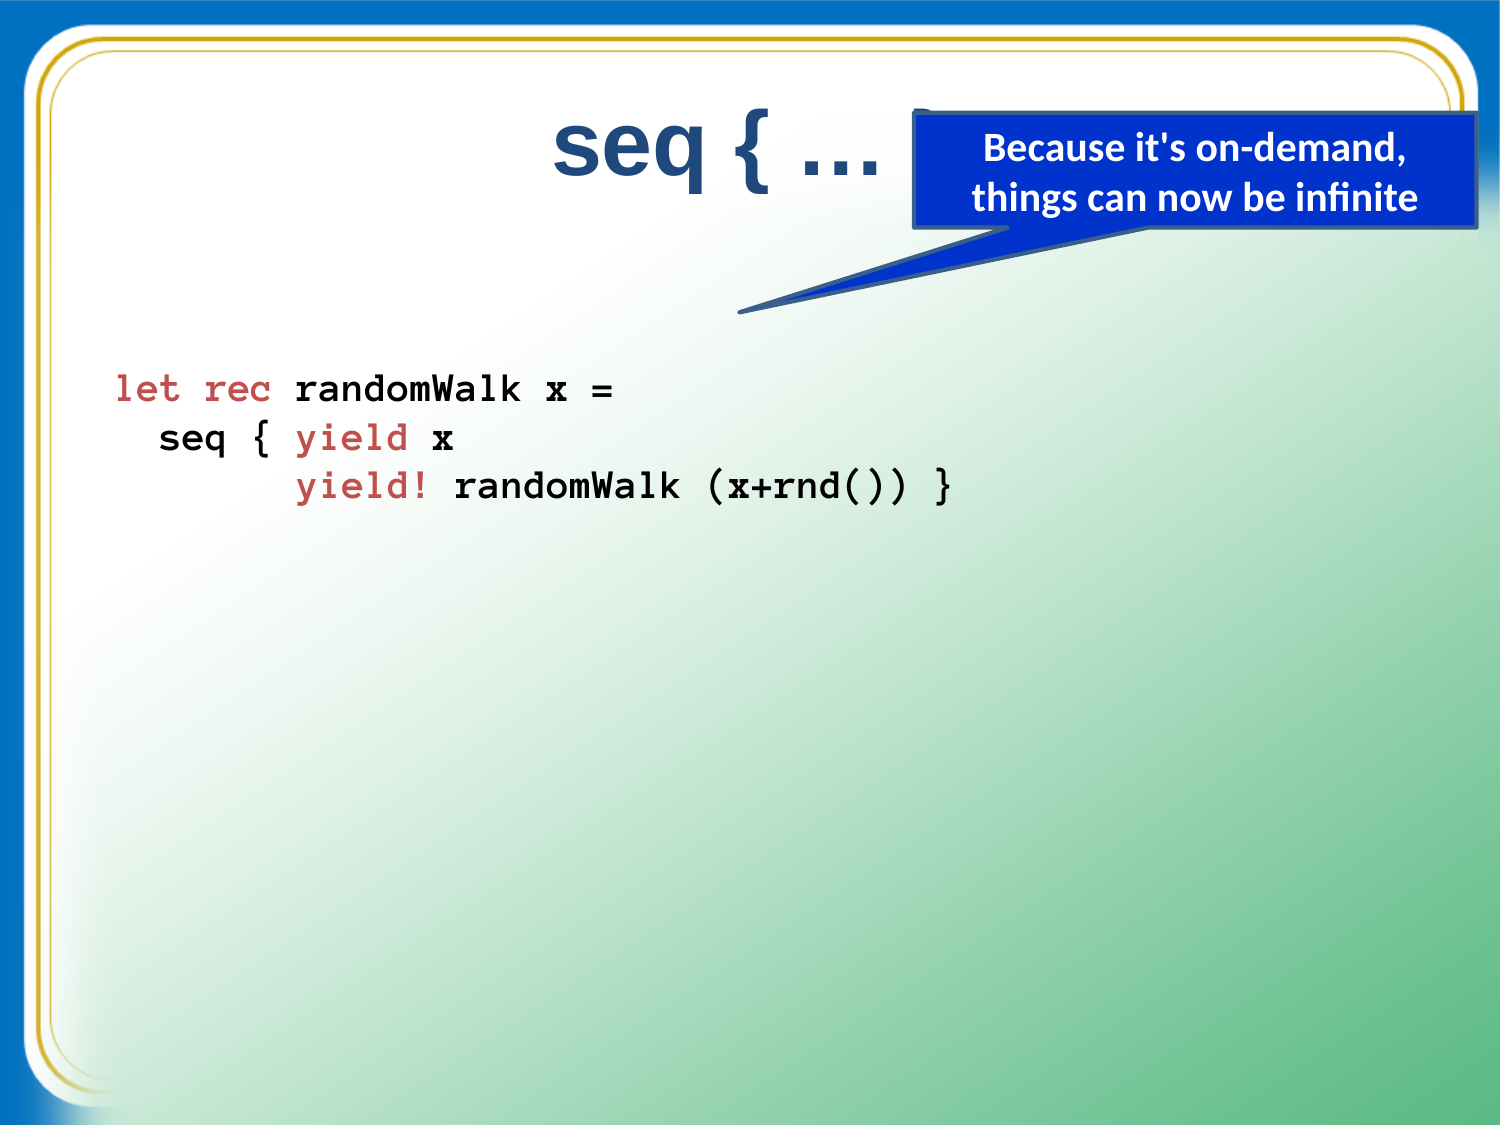

# seq { … }
Because it's on-demand, things can now be infinite
let rec randomWalk x =
  seq { yield x
        yield! randomWalk (x+rnd()) }